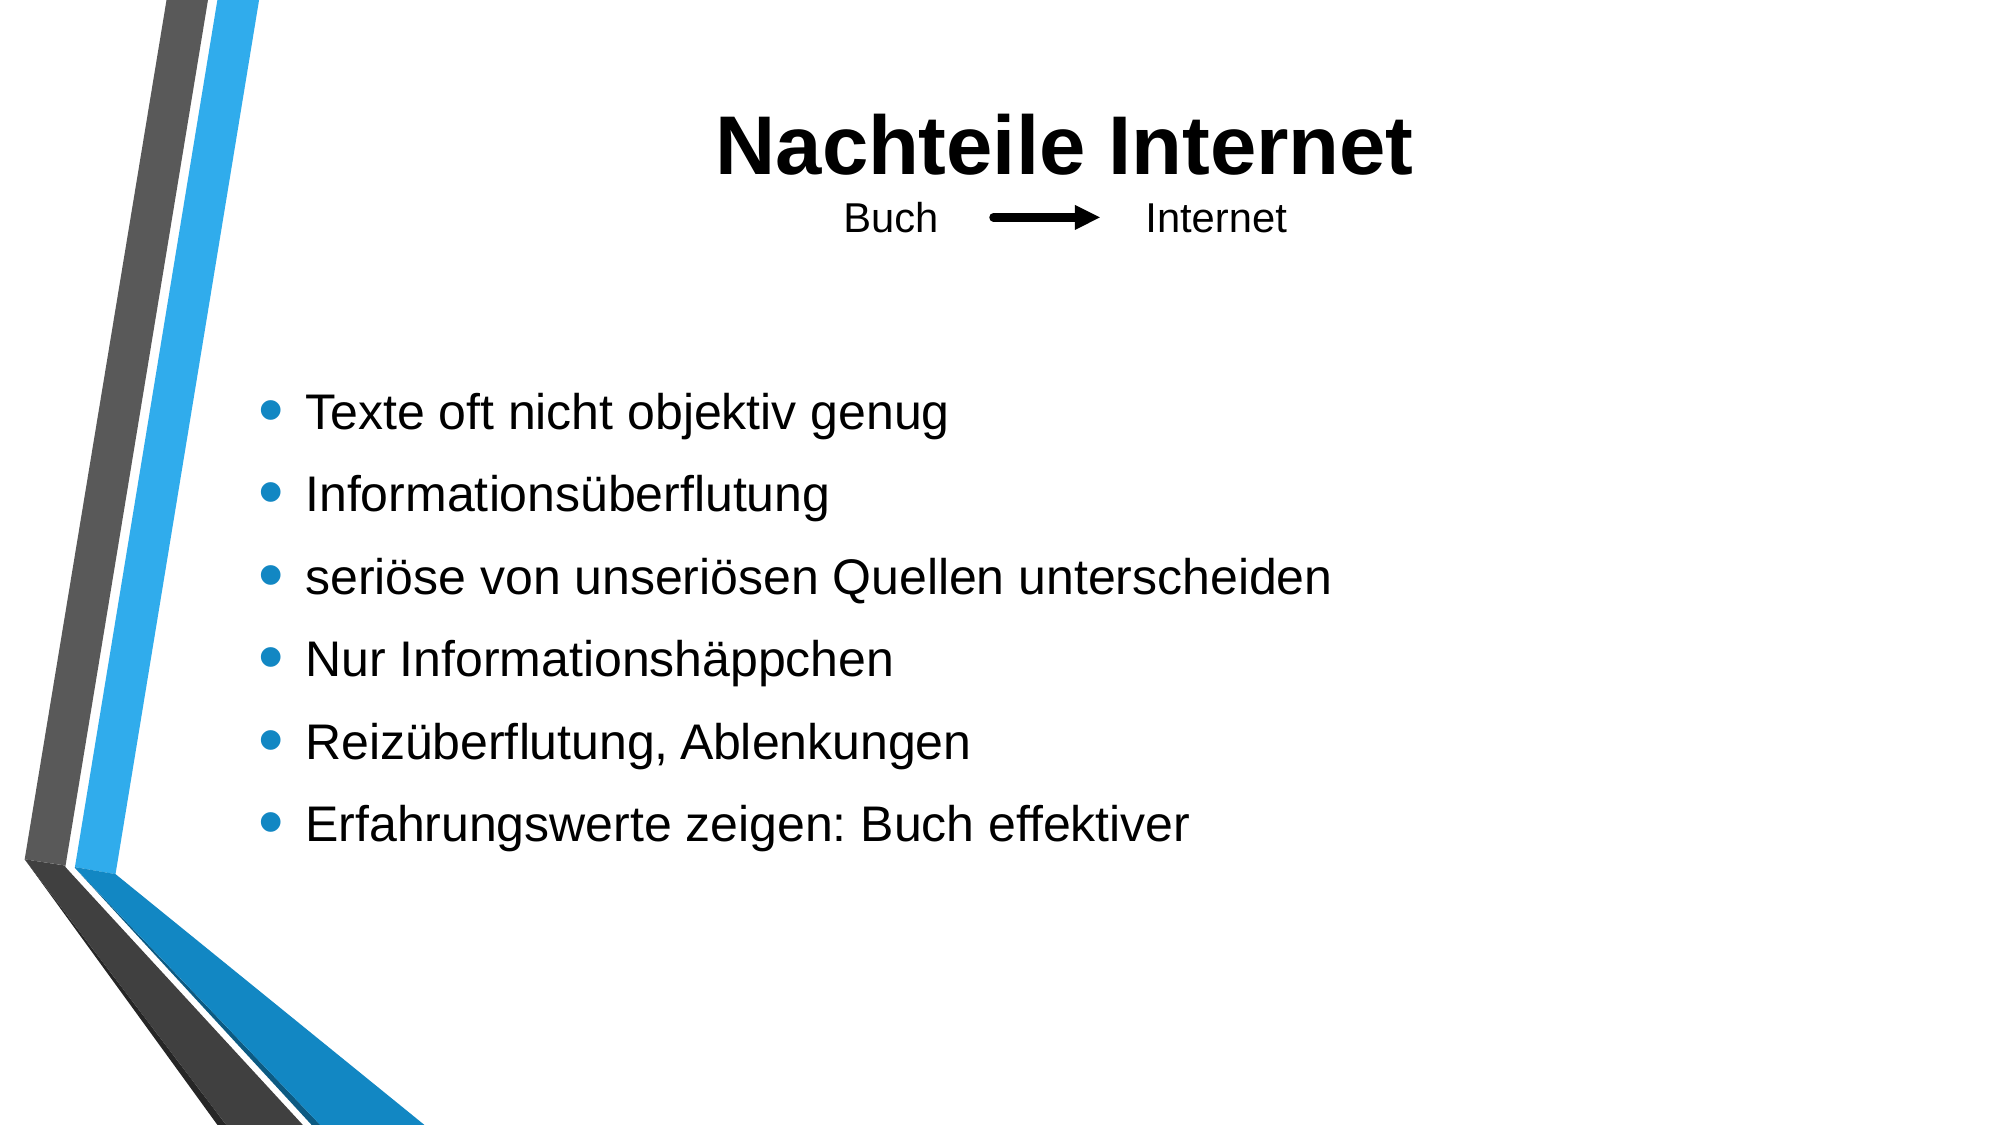

Nachteile Internet
Buch                  Internet
Texte oft nicht objektiv genug
Informationsüberflutung
seriöse von unseriösen Quellen unterscheiden
Nur Informationshäppchen
Reizüberflutung, Ablenkungen
Erfahrungswerte zeigen: Buch effektiver